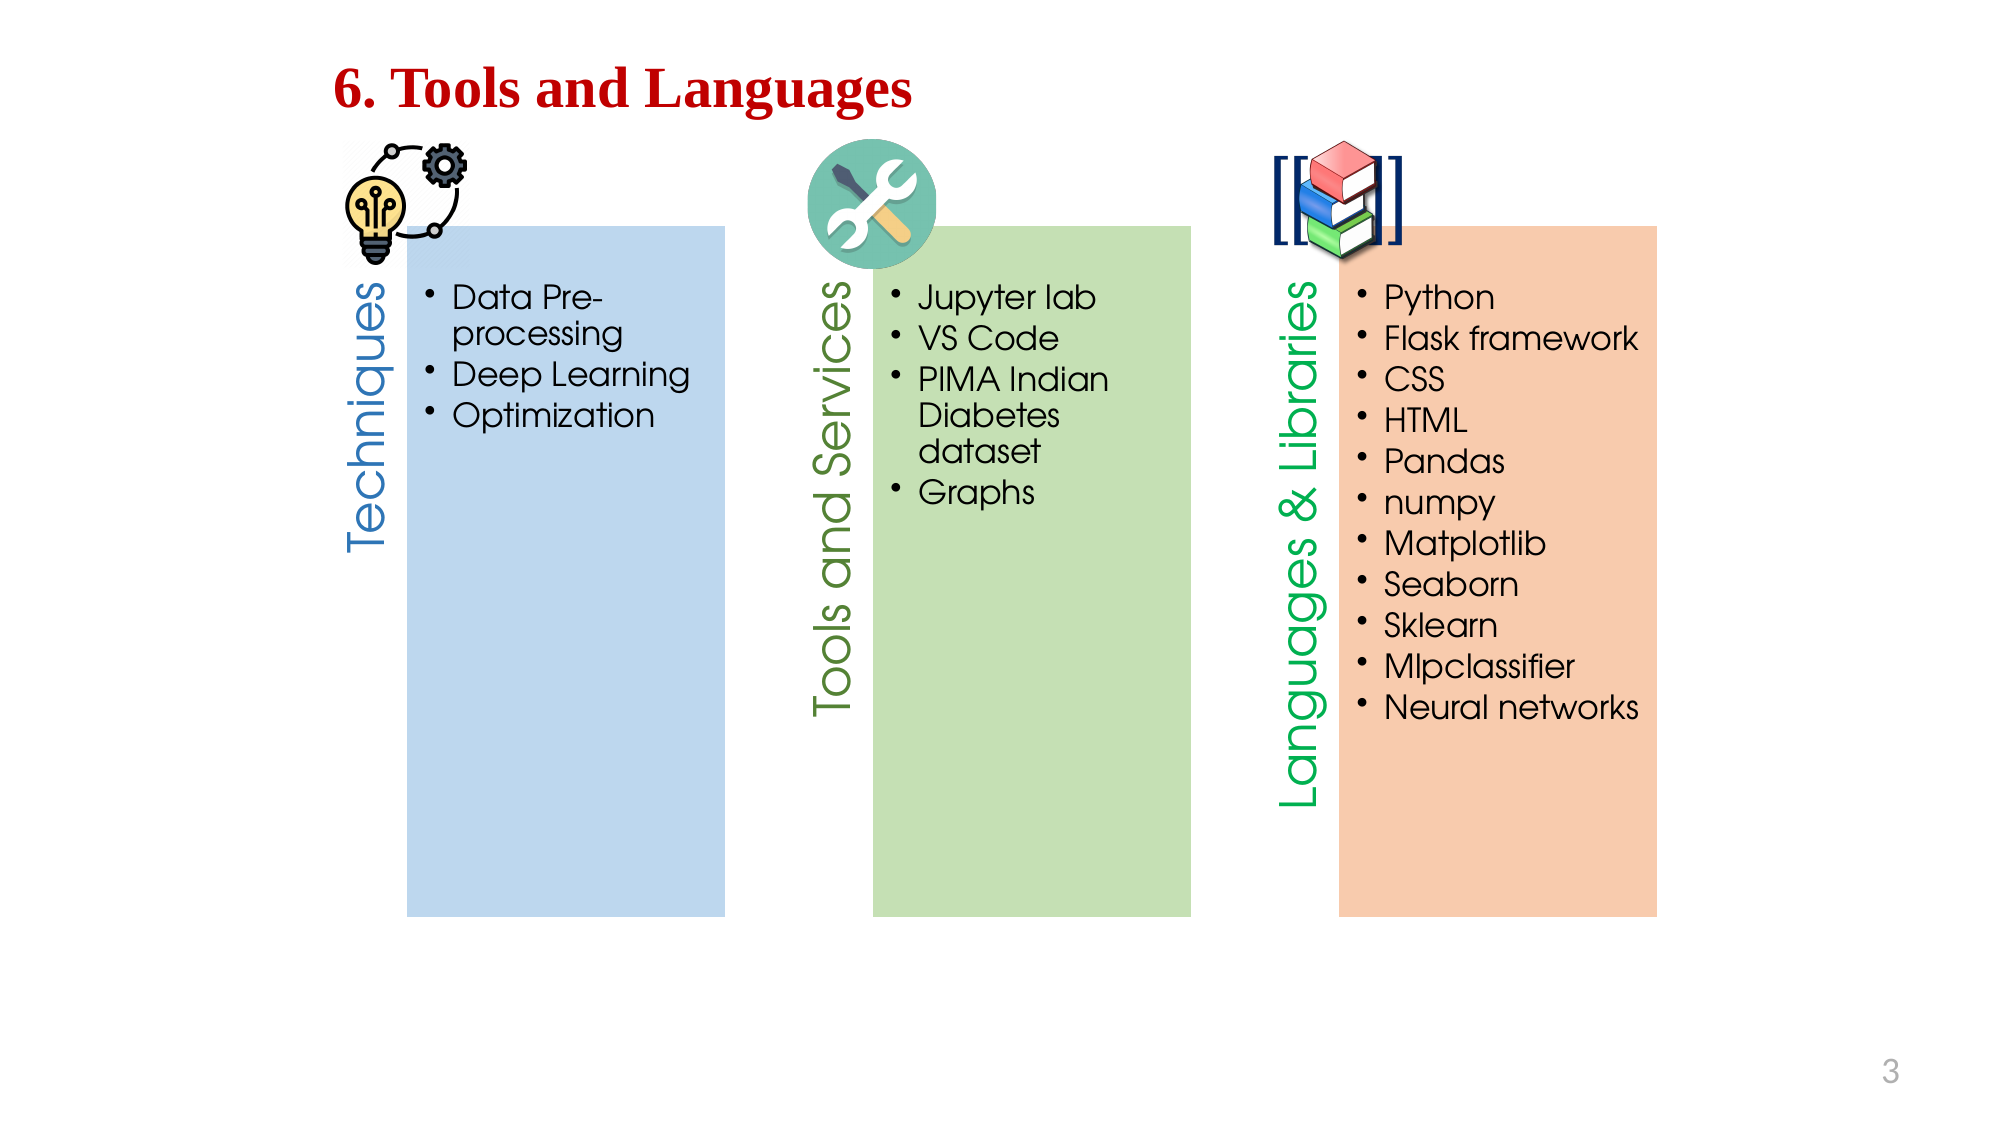

6. Tools and Languages
Techniques
Data Pre-processing
Deep Learning
Optimization
Tools and Services
Jupyter lab
VS Code
PIMA Indian Diabetes dataset
Graphs

Languages & Libraries
Python
Flask framework
CSS
HTML
Pandas
numpy
Matplotlib
Seaborn
Sklearn
Mlpclassifier
Neural networks

3